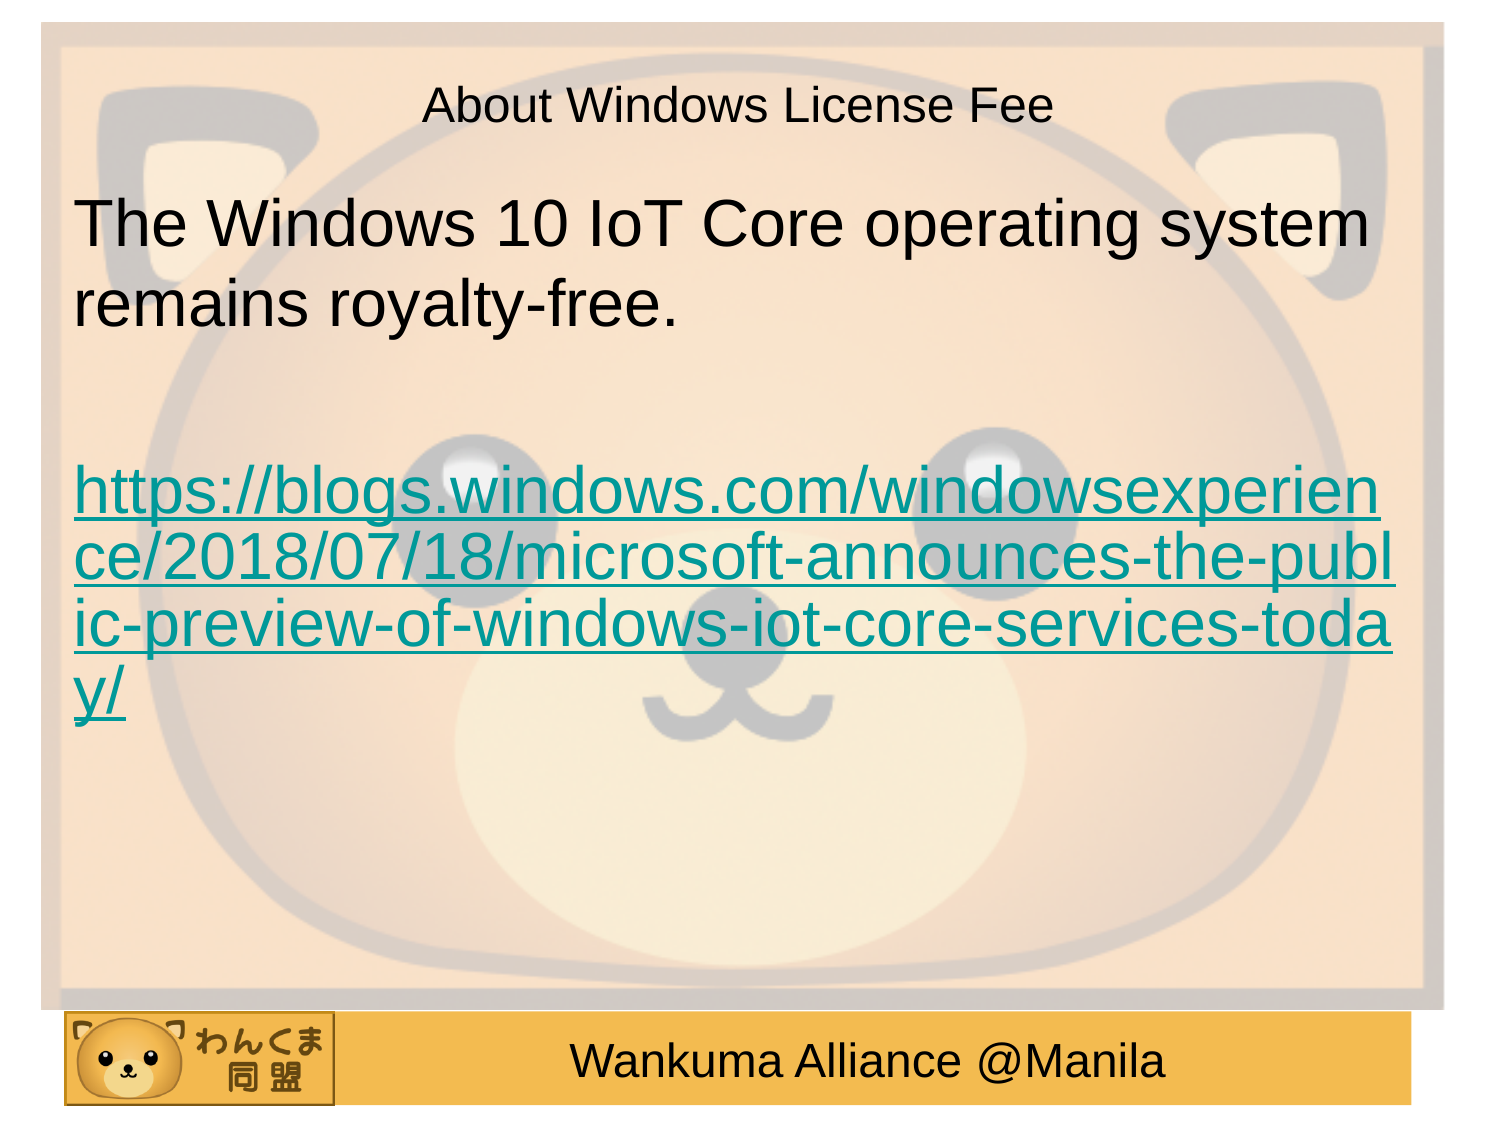

# About Windows License Fee
The Windows 10 IoT Core operating system remains royalty-free.

https://blogs.windows.com/windowsexperience/2018/07/18/microsoft-announces-the-public-preview-of-windows-iot-core-services-today/